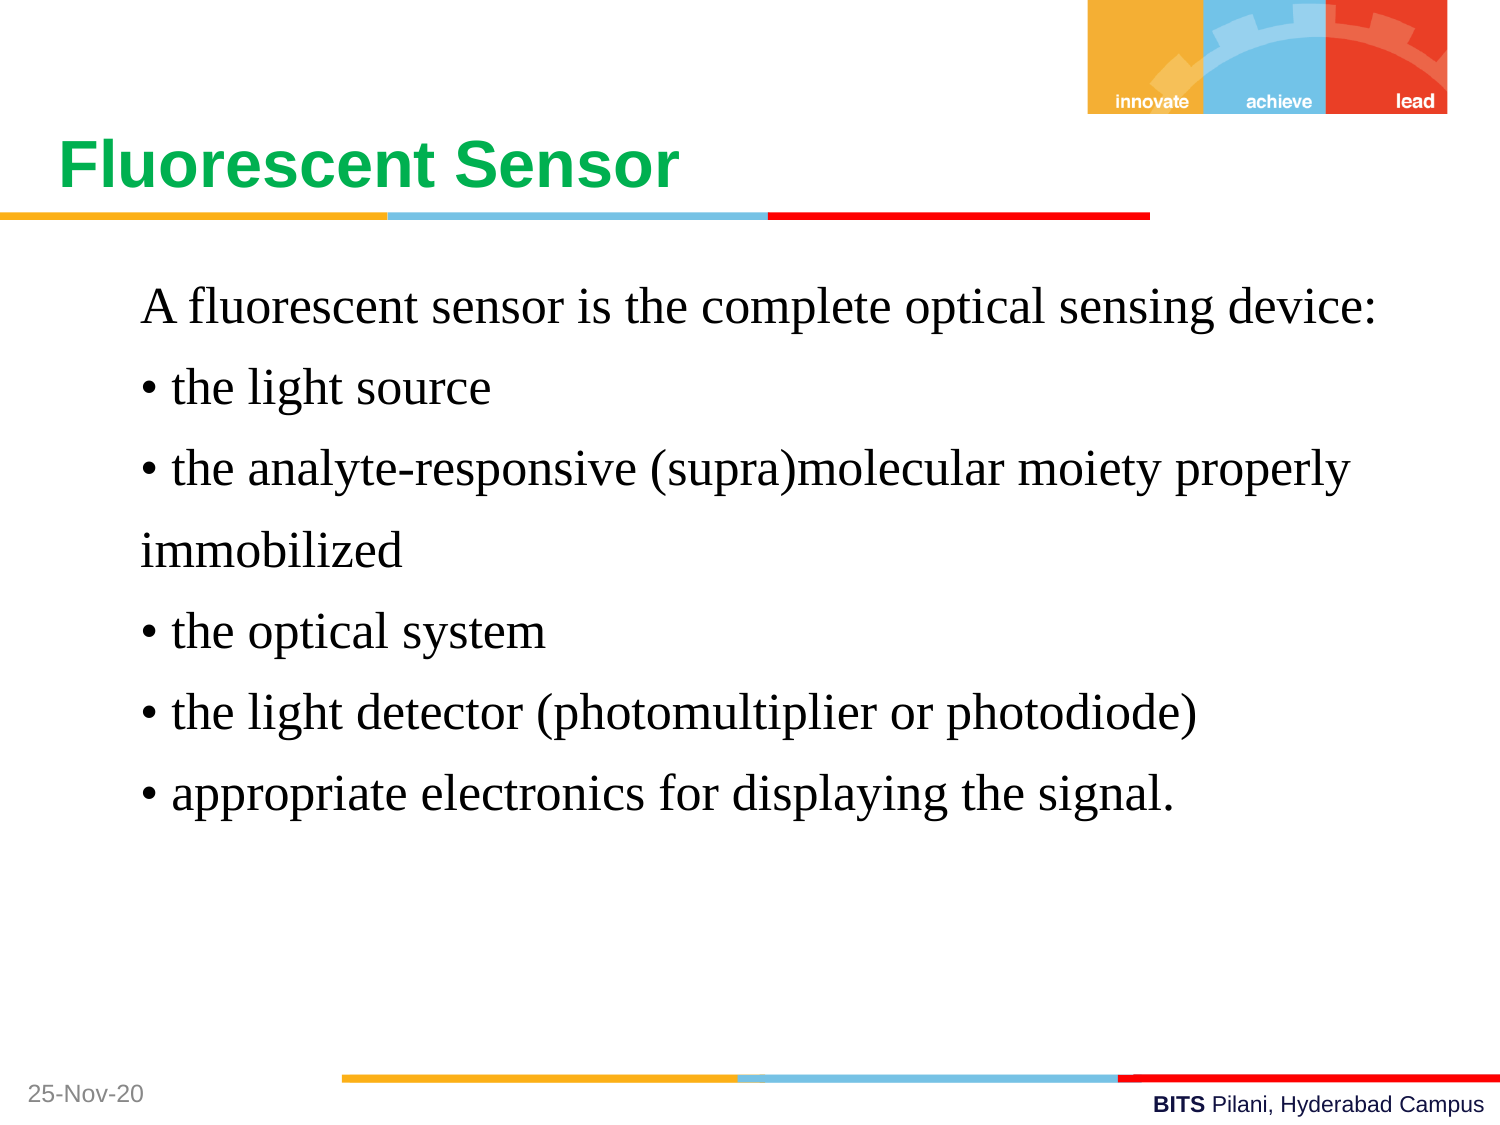

Fluorescent Sensor
A fluorescent sensor is the complete optical sensing device:
• the light source
• the analyte-responsive (supra)molecular moiety properly immobilized
• the optical system
• the light detector (photomultiplier or photodiode)
• appropriate electronics for displaying the signal.
25-Nov-20